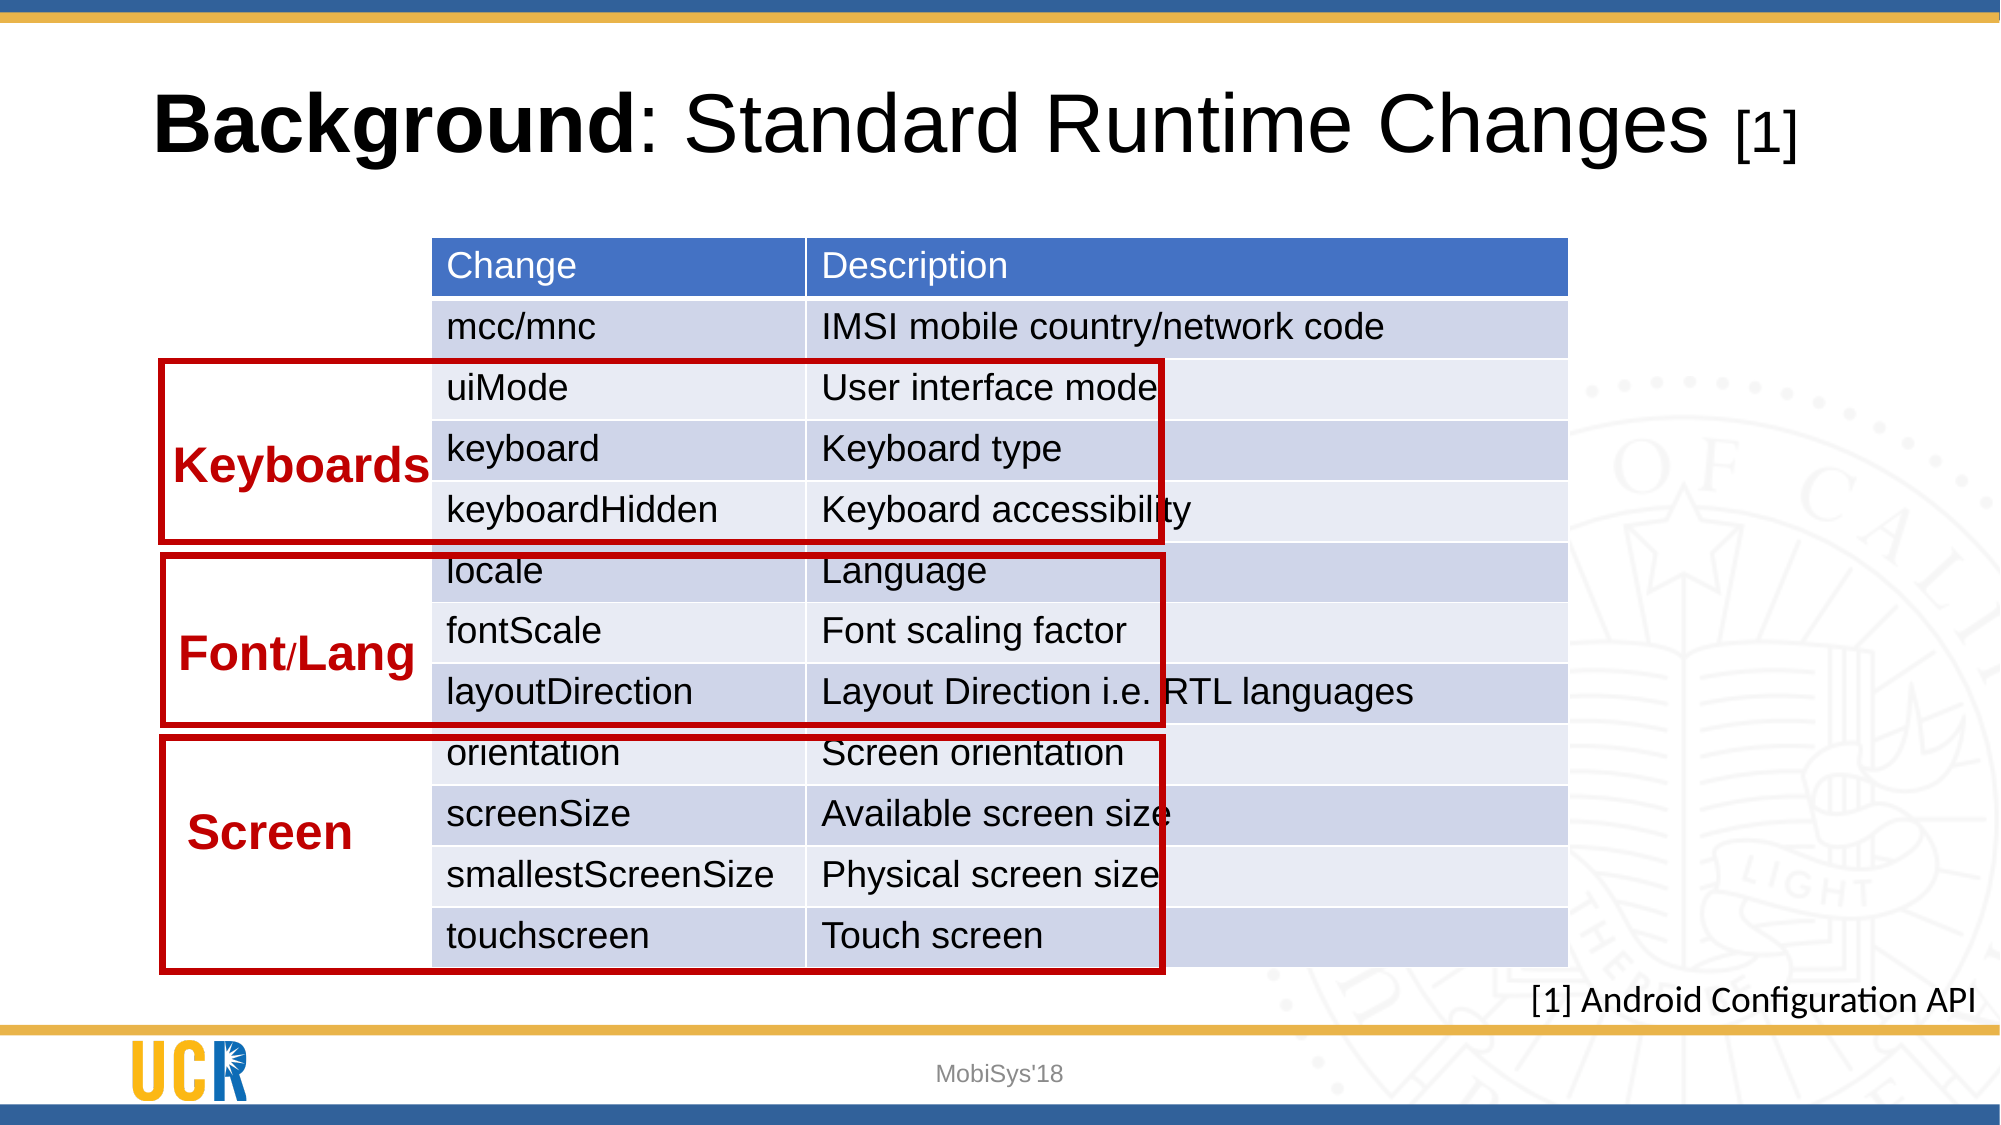

# Background: Standard Runtime Changes [1]
| Change | Description |
| --- | --- |
| mcc/mnc | IMSI mobile country/network code |
| uiMode | User interface mode |
| keyboard | Keyboard type |
| keyboardHidden | Keyboard accessibility |
| locale | Language |
| fontScale | Font scaling factor |
| layoutDirection | Layout Direction i.e. RTL languages |
| orientation | Screen orientation |
| screenSize | Available screen size |
| smallestScreenSize | Physical screen size |
| touchscreen | Touch screen |

Keyboards

Font/Lang

Screen
[1] Android Configuration API
MobiSys'18